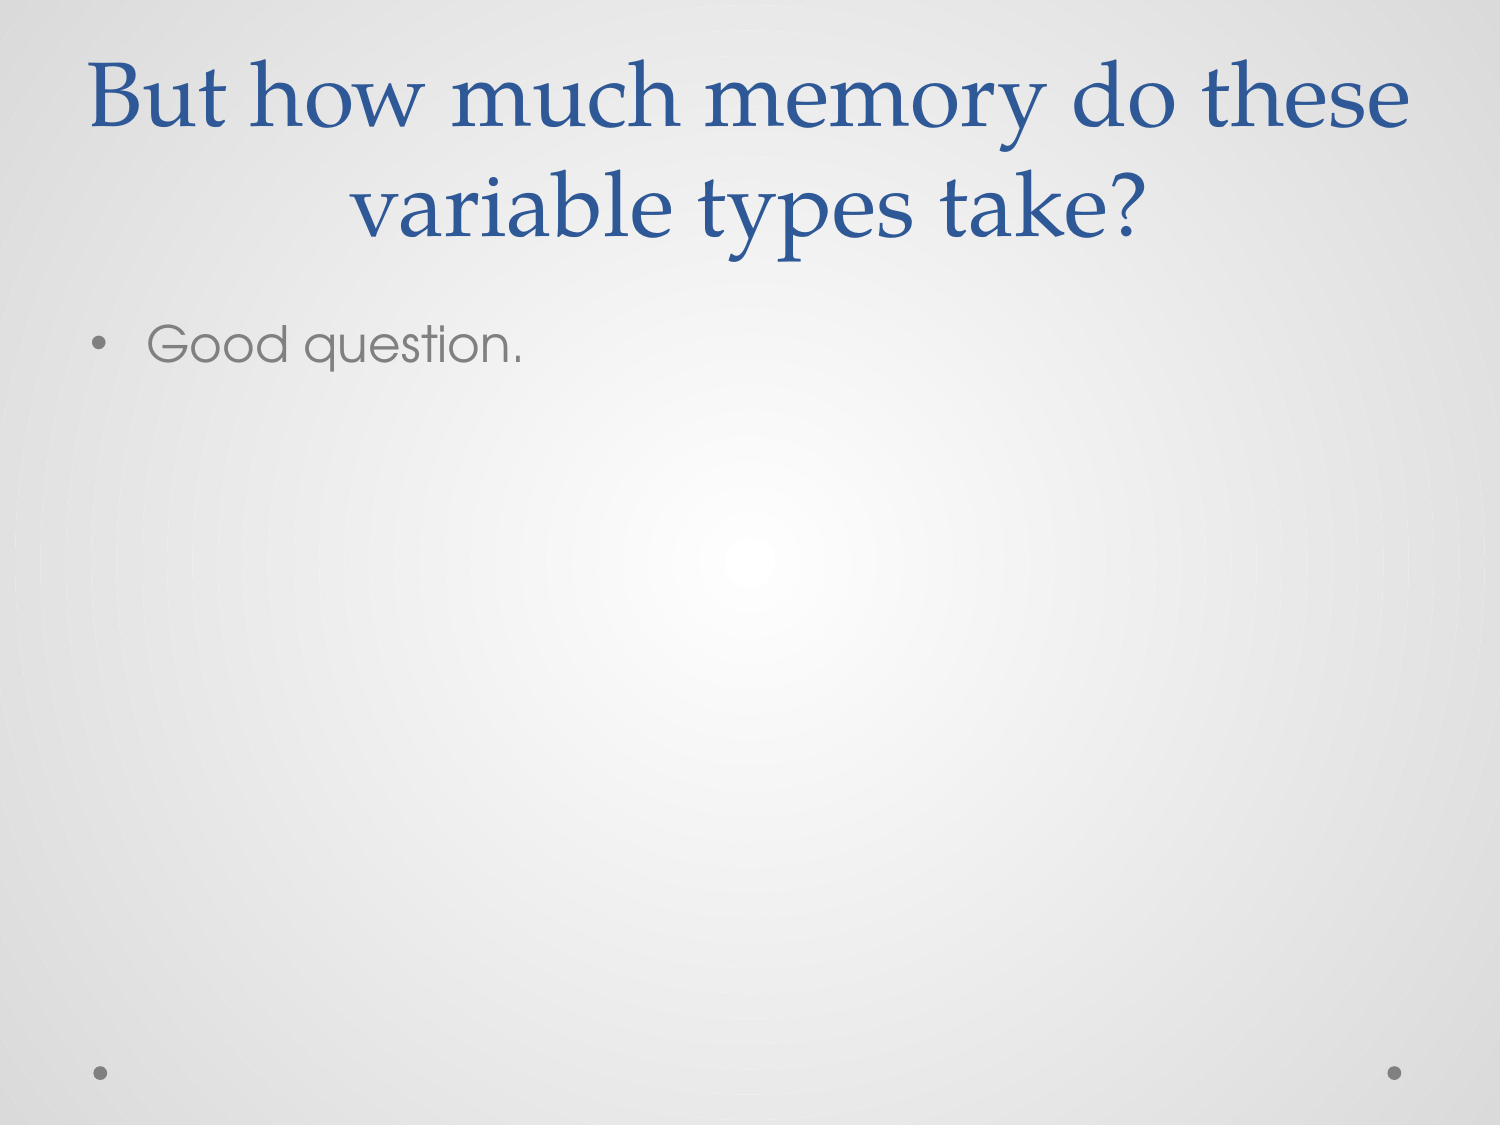

# But how much memory do these variable types take?
Good question.